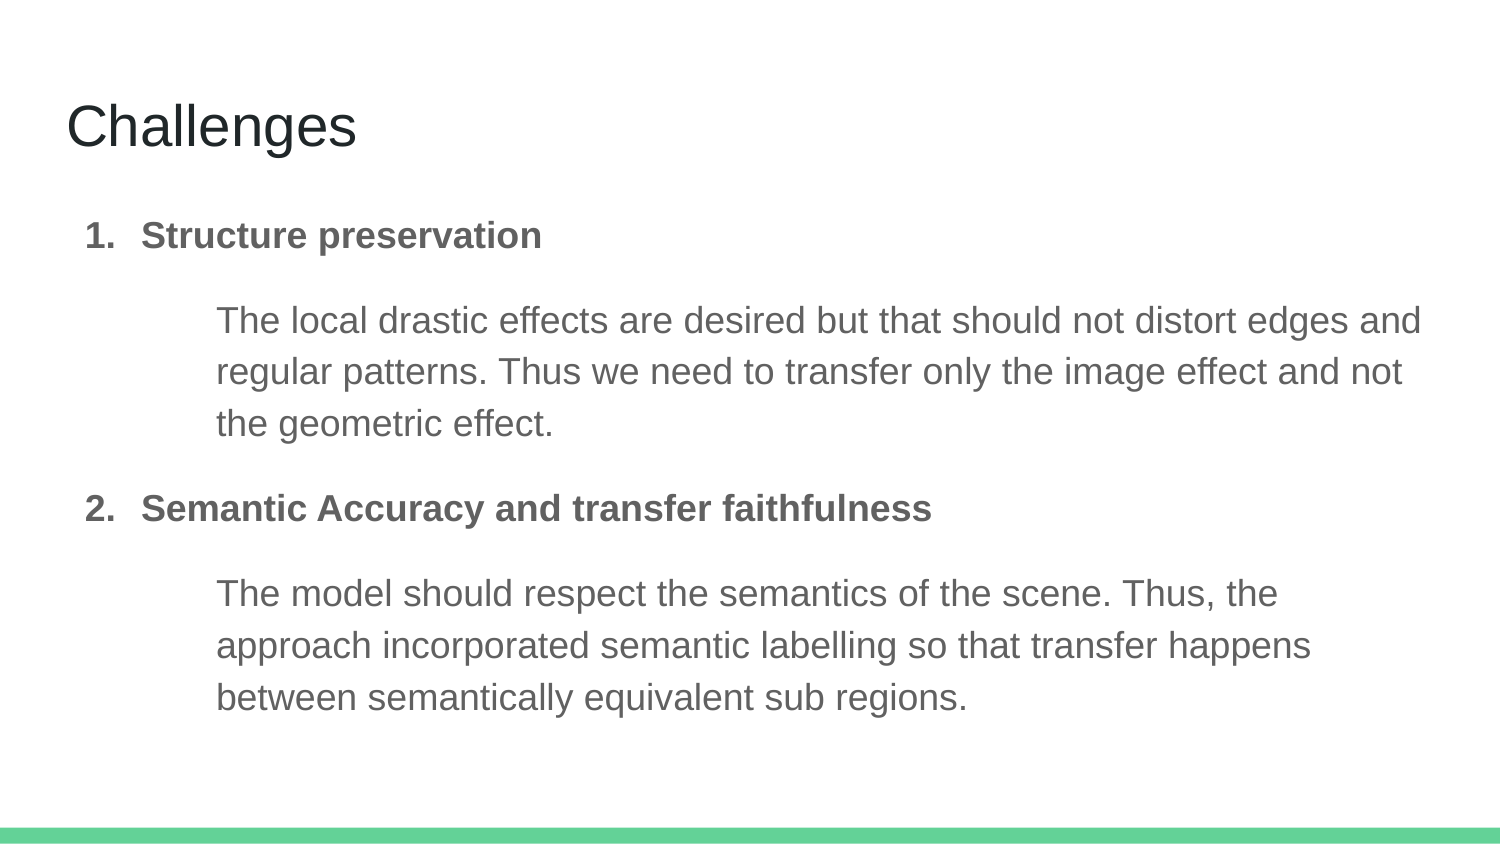

# Challenges
Structure preservation
The local drastic effects are desired but that should not distort edges and regular patterns. Thus we need to transfer only the image effect and not the geometric effect.
Semantic Accuracy and transfer faithfulness
The model should respect the semantics of the scene. Thus, the approach incorporated semantic labelling so that transfer happens between semantically equivalent sub regions.